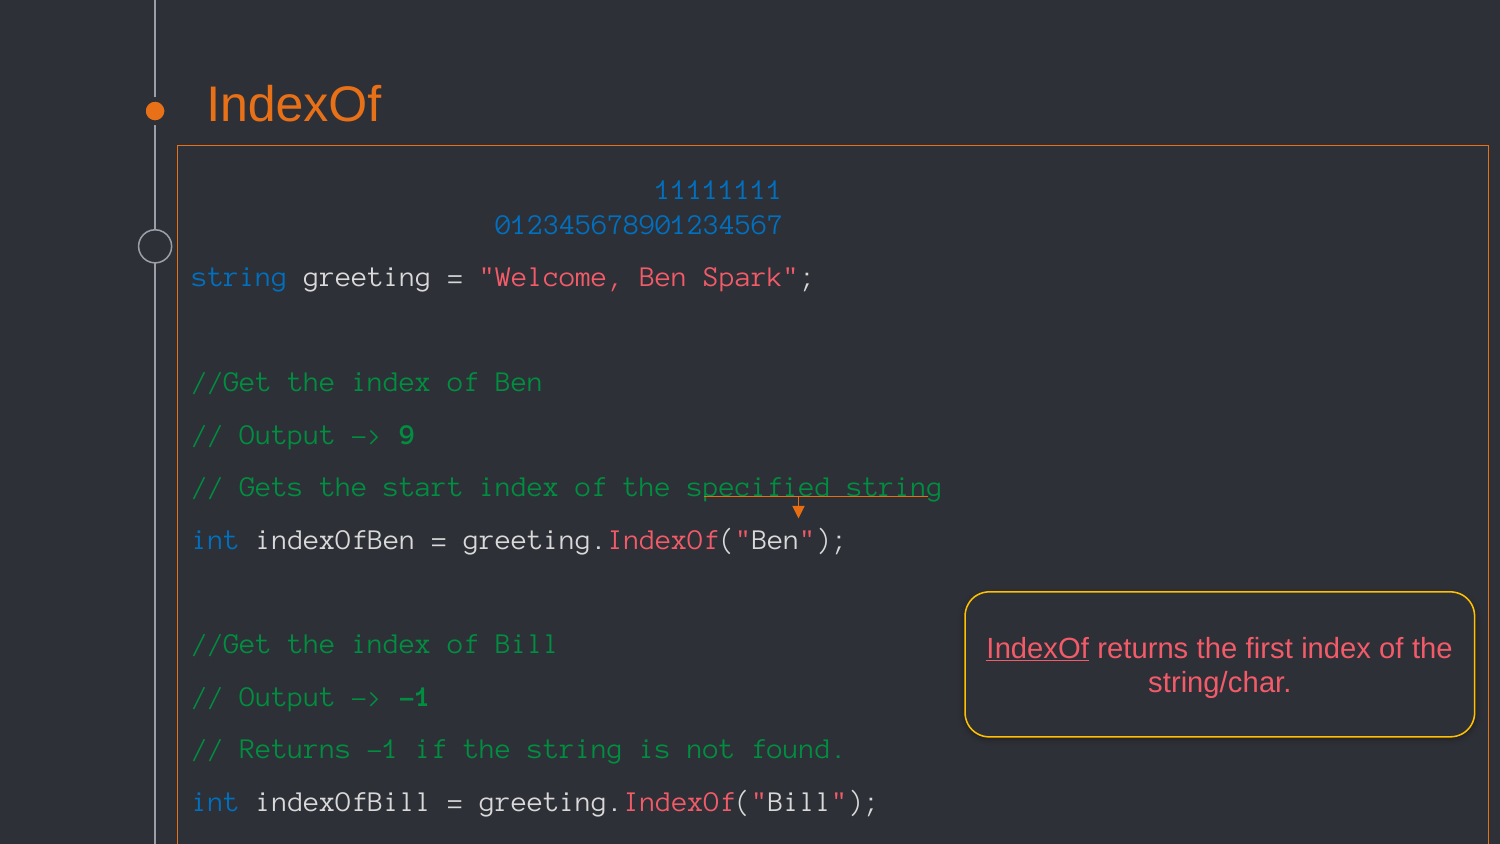

# IndexOf
                             11111111
                   012345678901234567
string greeting = "Welcome, Ben Spark";

//Get the index of Ben
// Output -> 9
// Gets the start index of the specified string
int indexOfBen = greeting.IndexOf("Ben");

//Get the index of Bill
// Output -> -1
// Returns -1 if the string is not found.
int indexOfBill = greeting.IndexOf("Bill");

IndexOf returns the first index of the string/char.